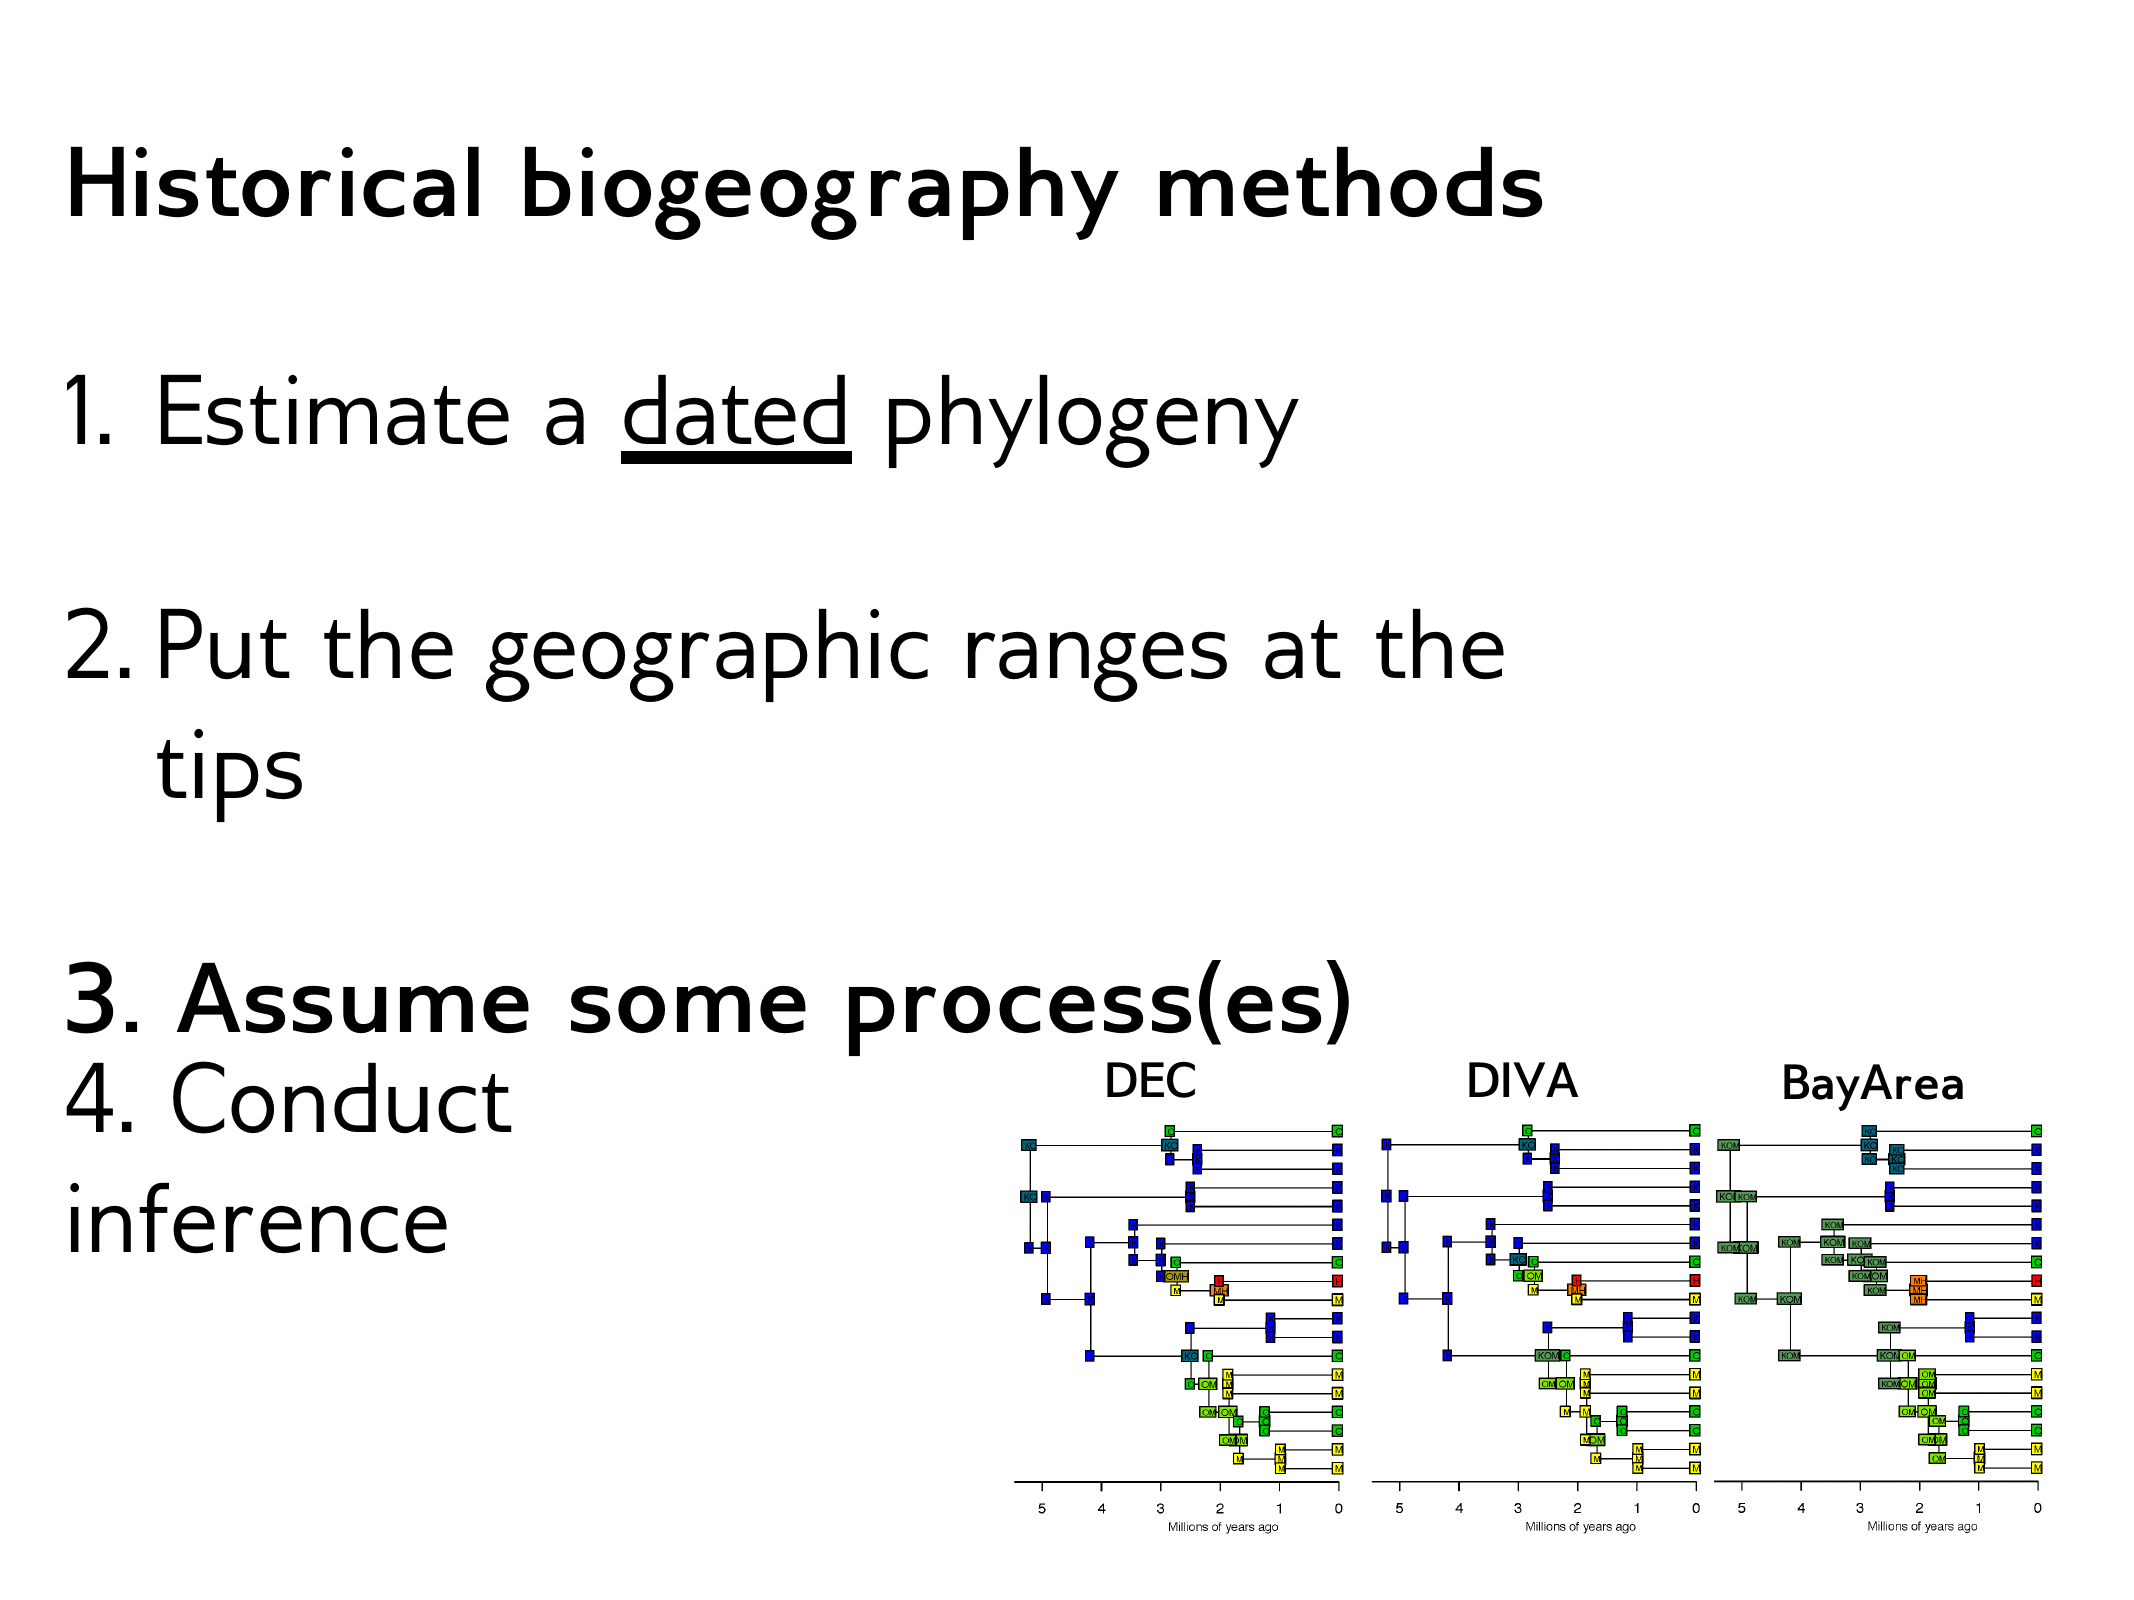

Historical biogeography methods
Estimate a dated phylogeny

Put the geographic ranges at the tips

3. Assume some process(es)
4. Conduct inference
DEC
DIVA
BayArea